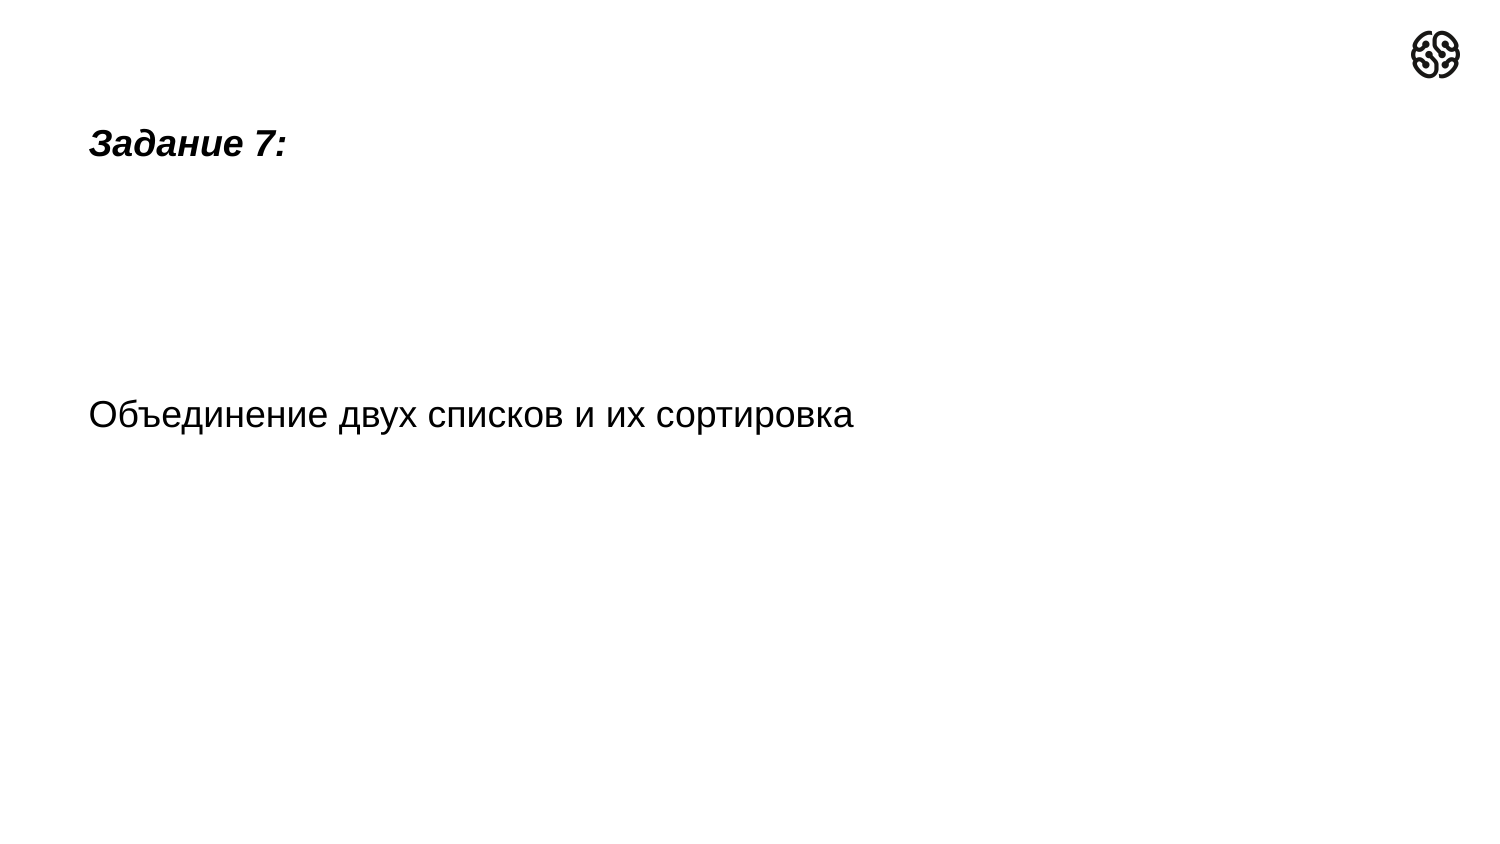

Задание 7:

Объединение двух списков и их сортировка